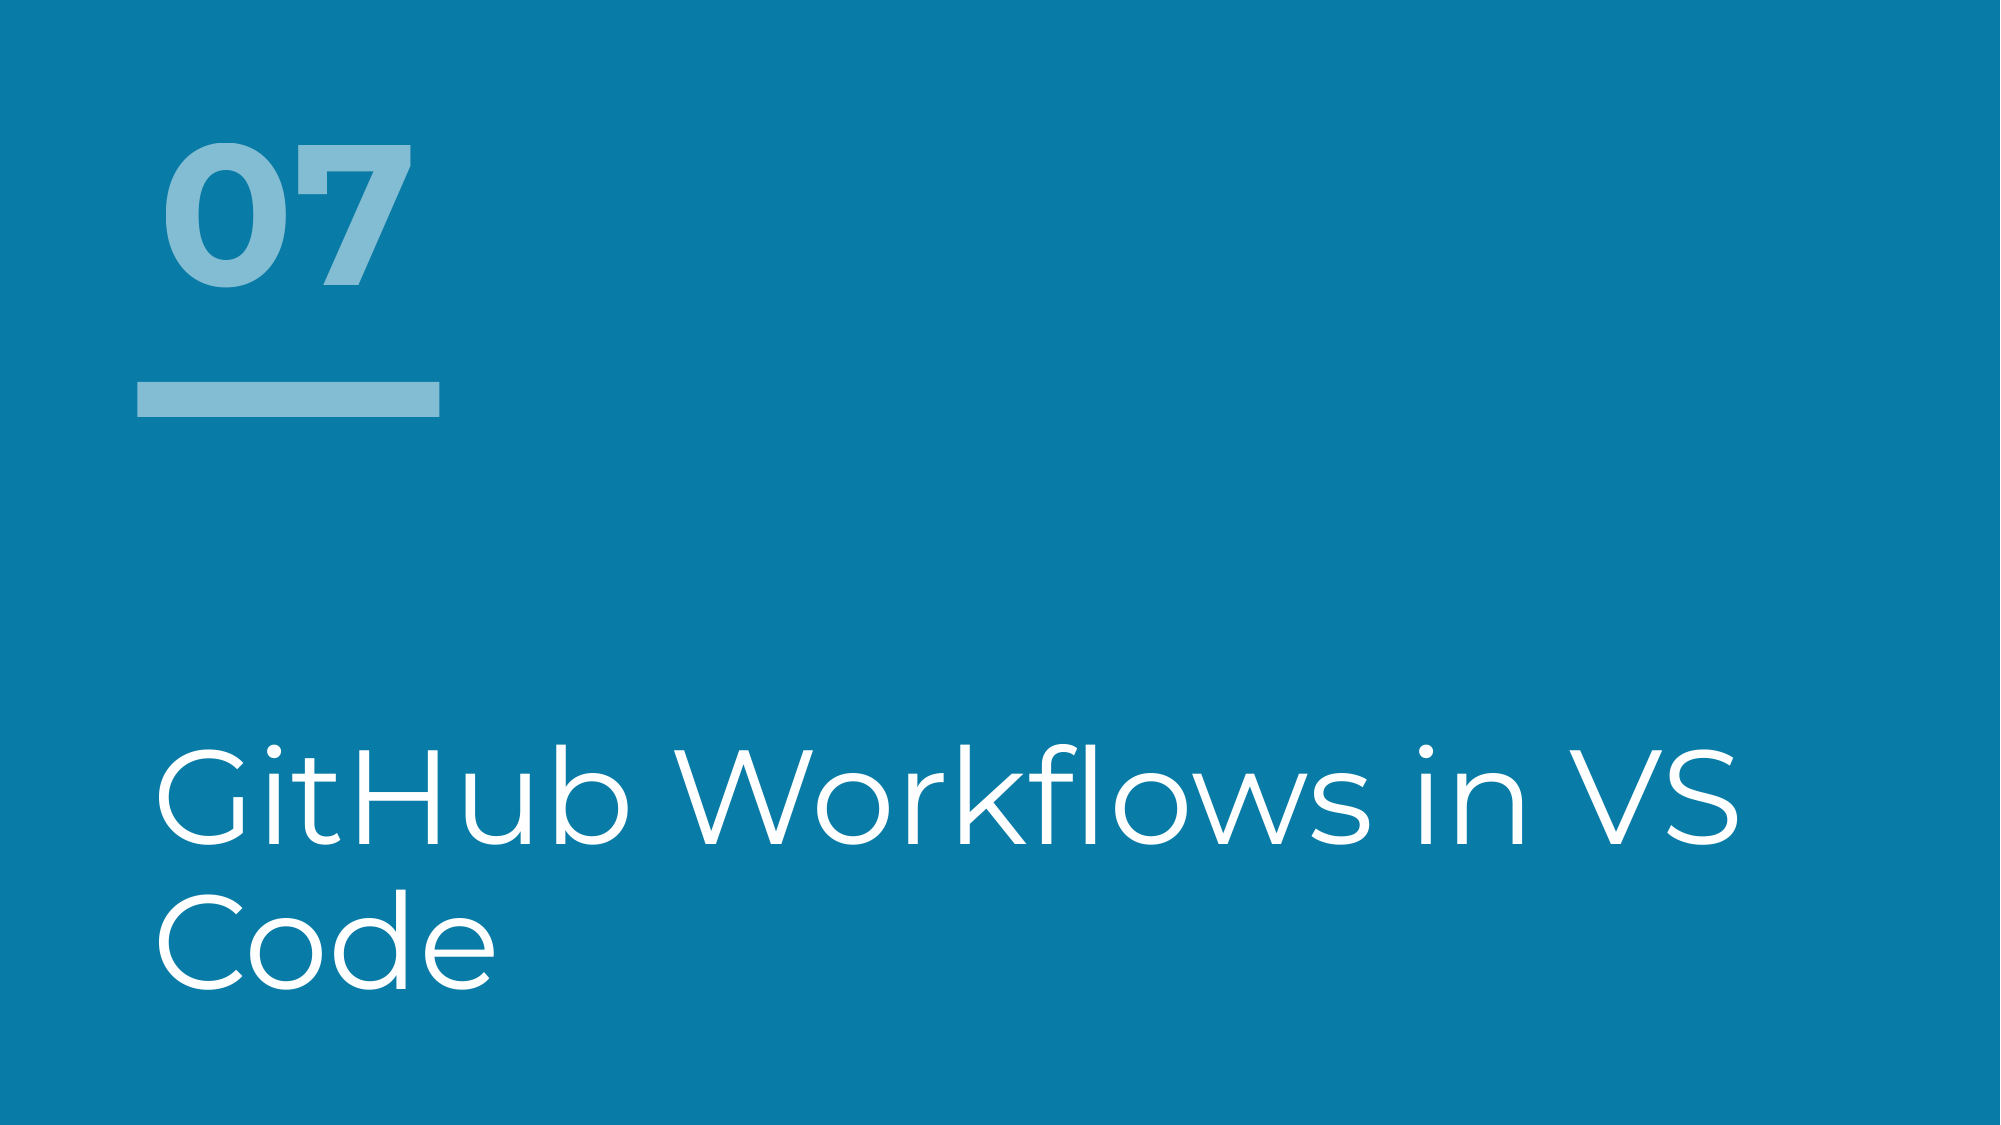

# 07
GitHub Workflows in VS Code